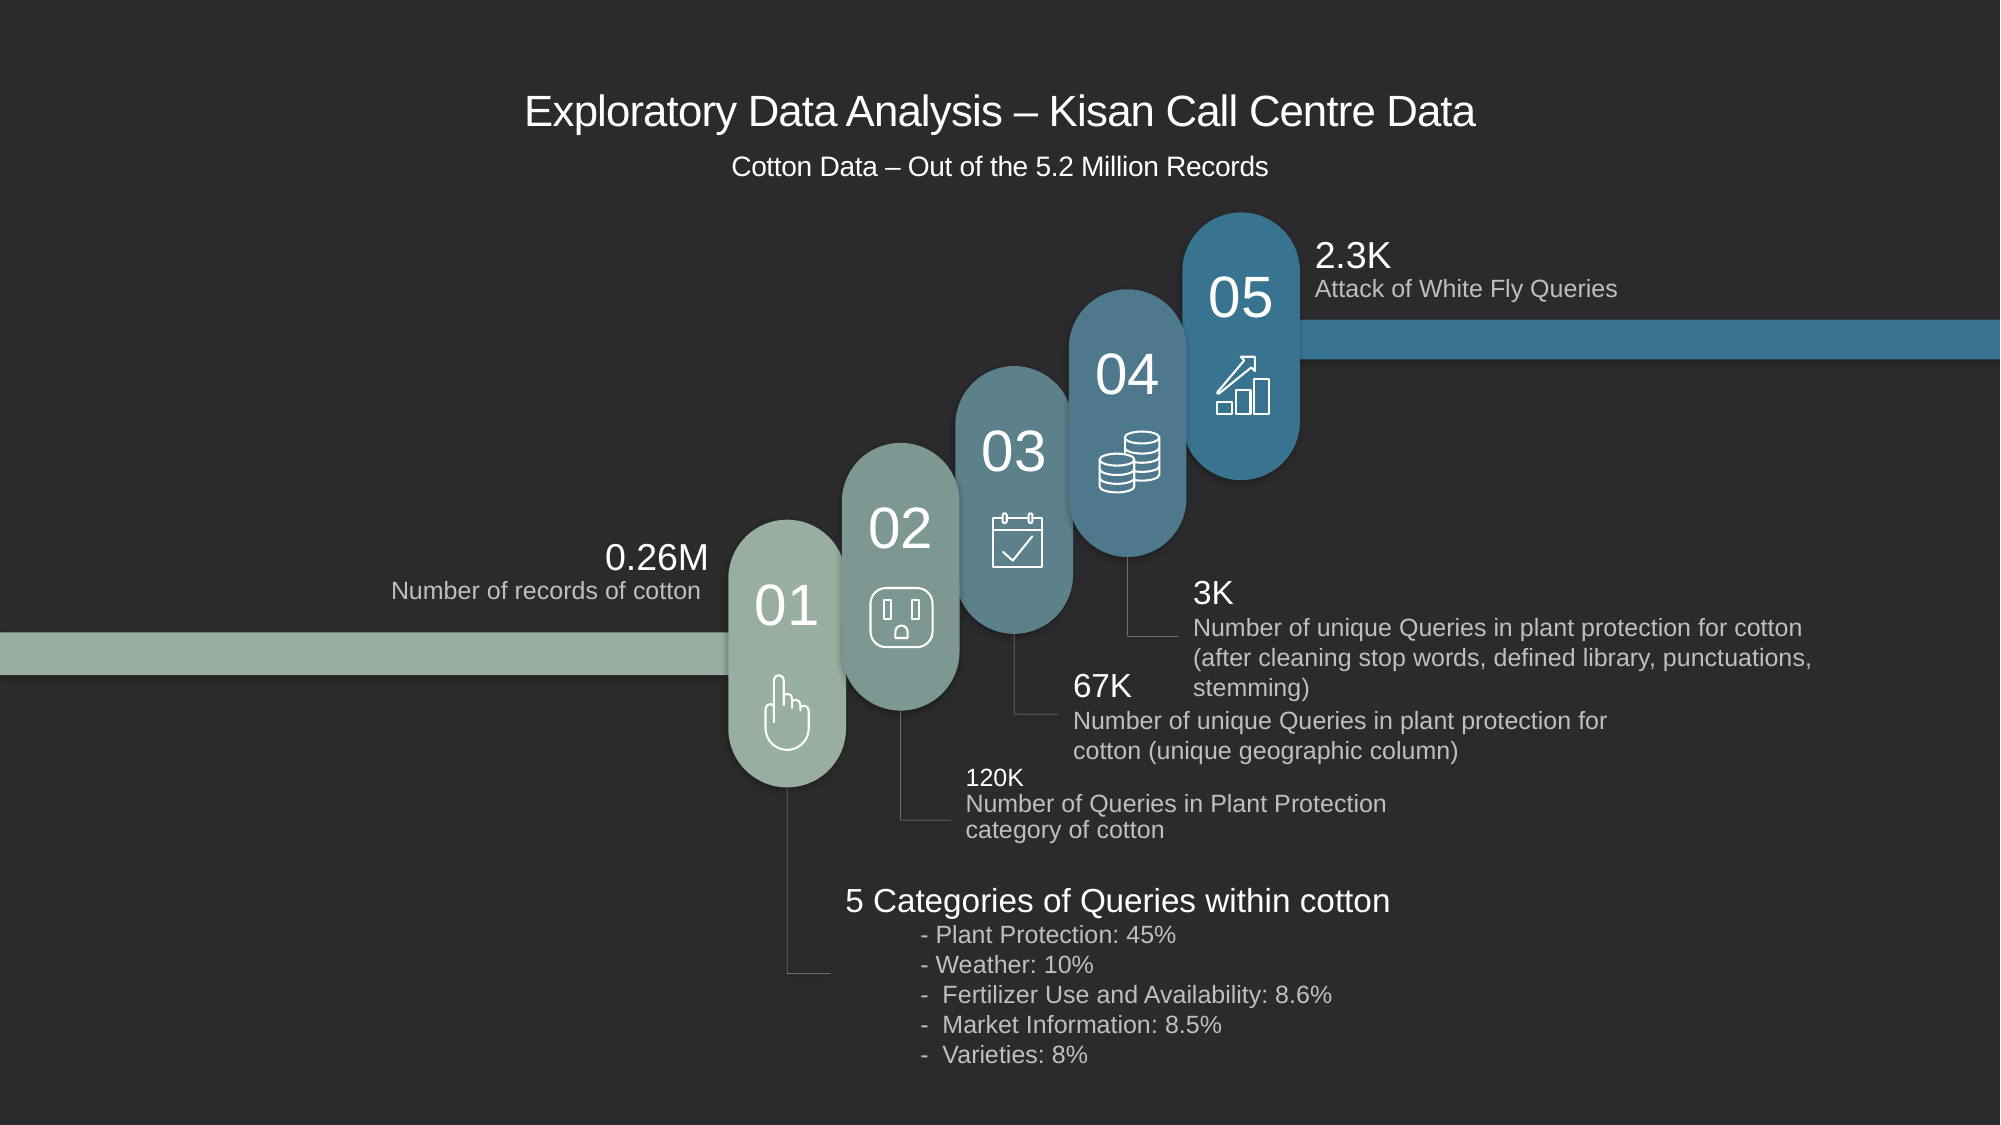

# Exploratory Data Analysis – Kisan Call Centre Data
Cotton Data – Out of the 5.2 Million Records
05
2.3K
Attack of White Fly Queries
04

03

02

01
0.26M
Number of records of cotton
3K
Number of unique Queries in plant protection for cotton (after cleaning stop words, defined library, punctuations, stemming)

67K
Number of unique Queries in plant protection for cotton (unique geographic column)

120K
Number of Queries in Plant Protection category of cotton

5 Categories of Queries within cotton
- Plant Protection: 45%
- Weather: 10%
-  Fertilizer Use and Availability: 8.6%
-  Market Information: 8.5%
-  Varieties: 8%